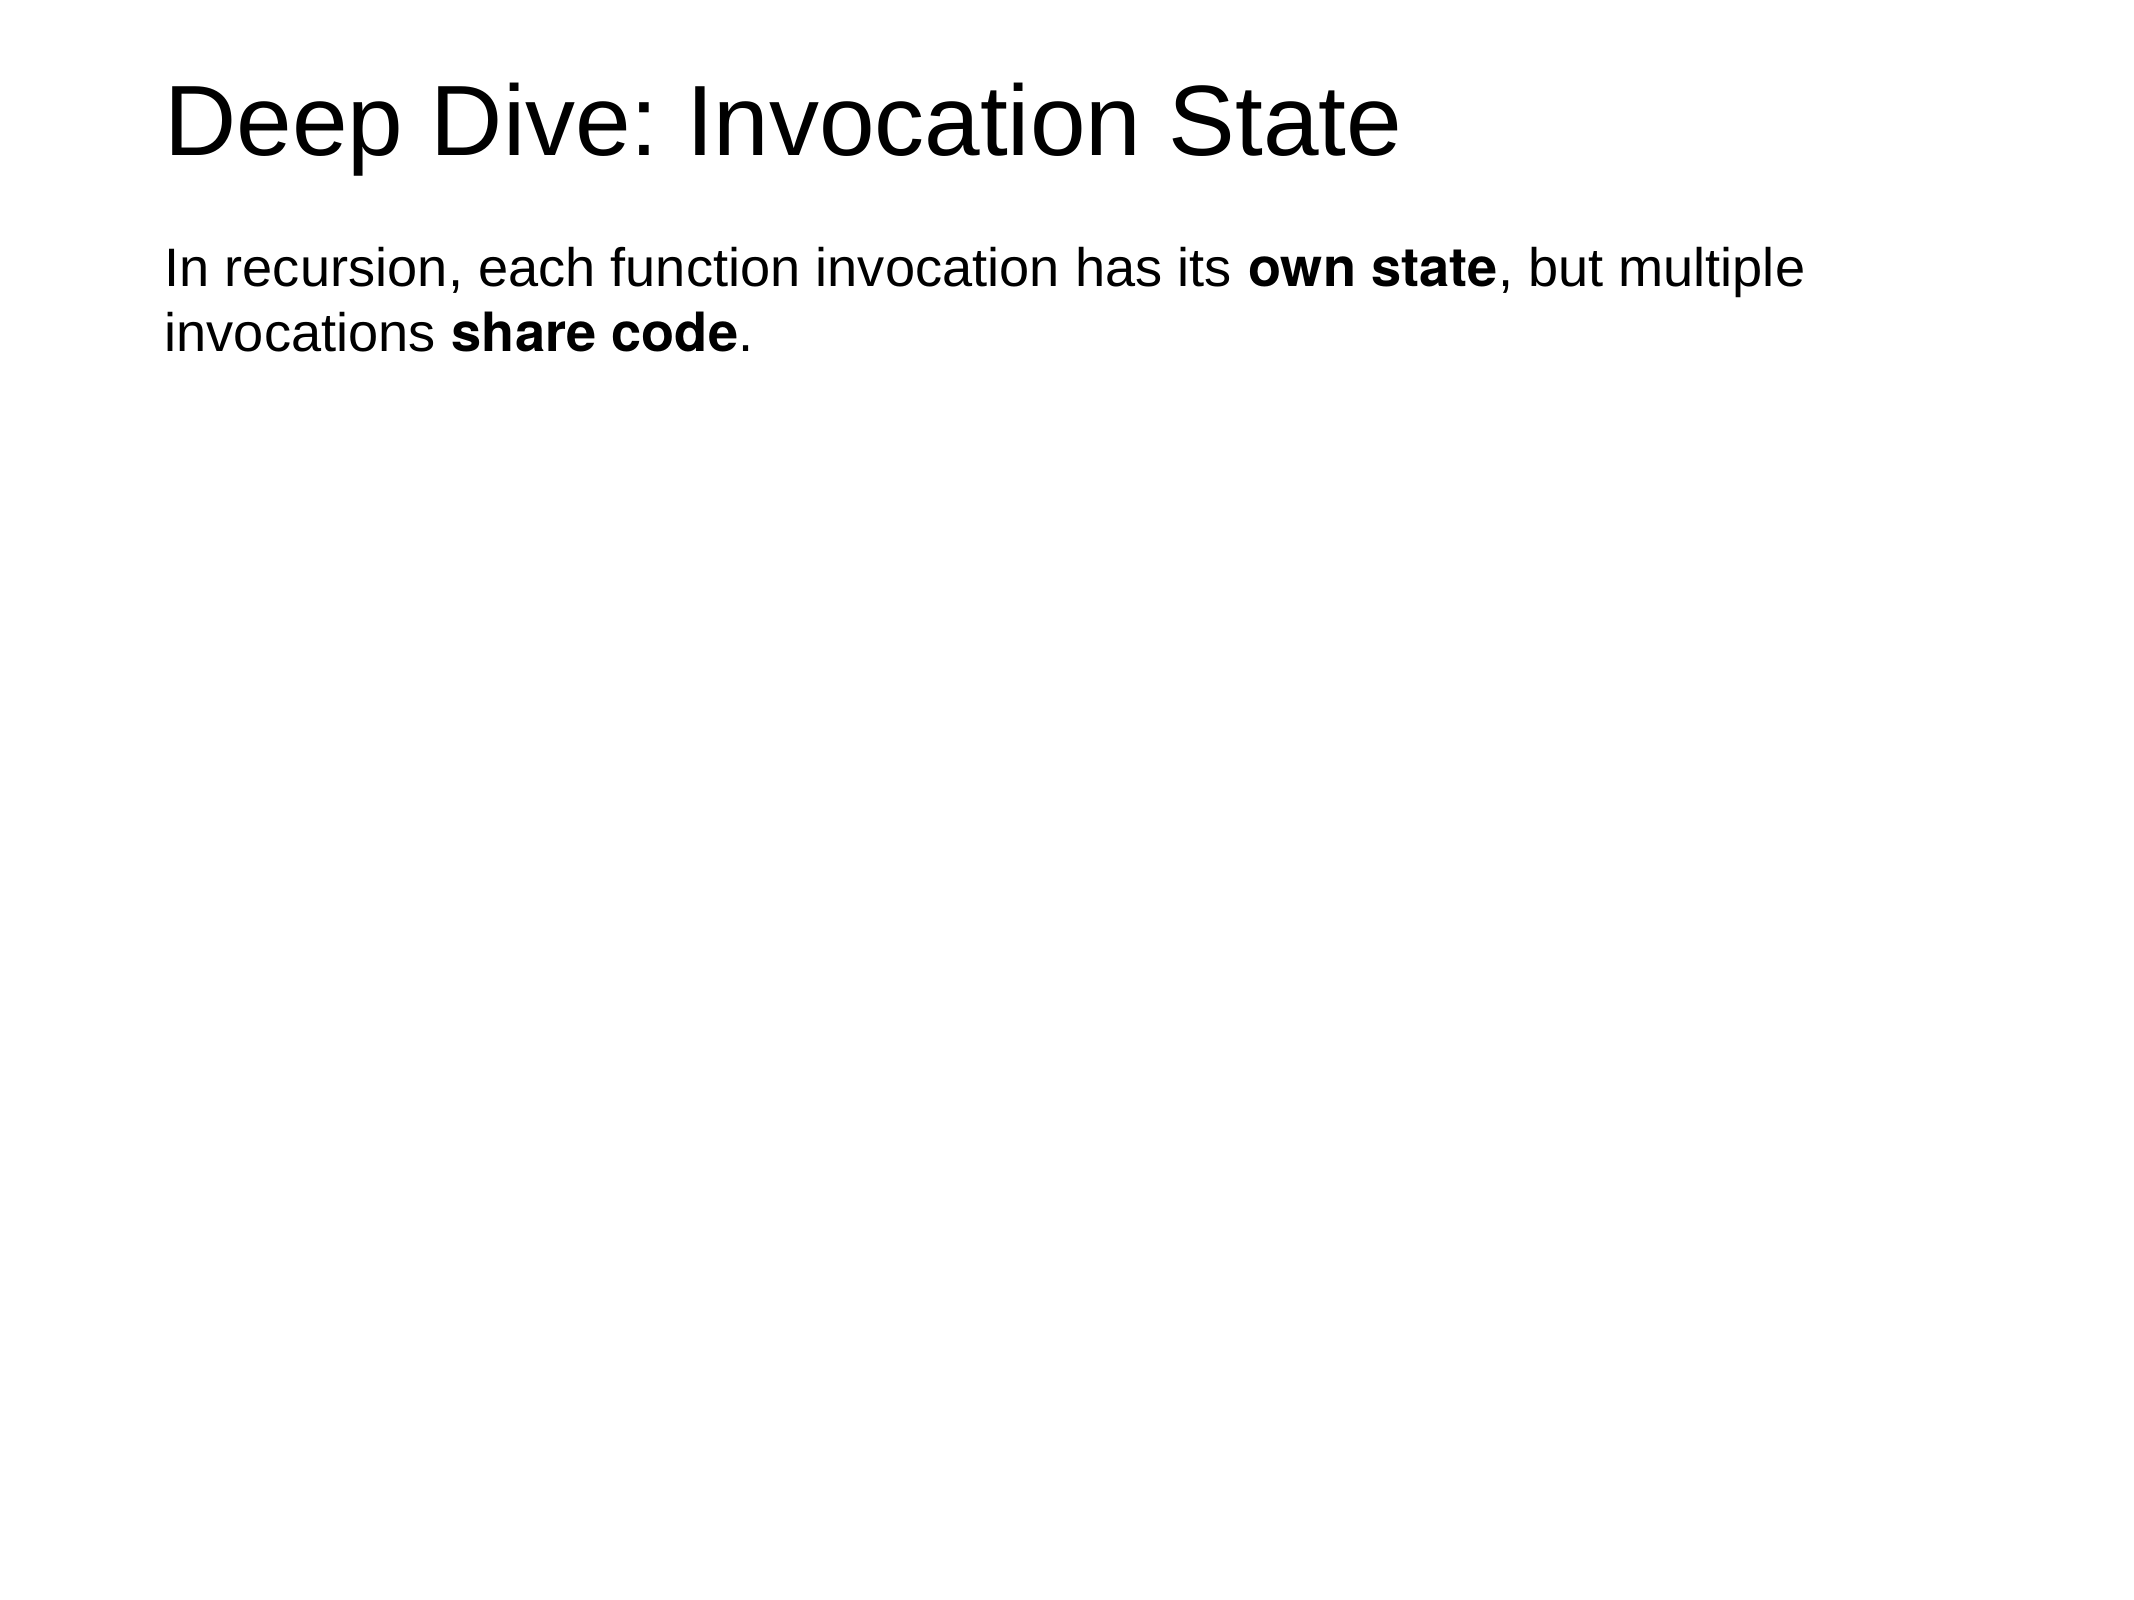

# Deep Dive: Invocation State
In recursion, each function invocation has its own state, but multiple invocations share code.